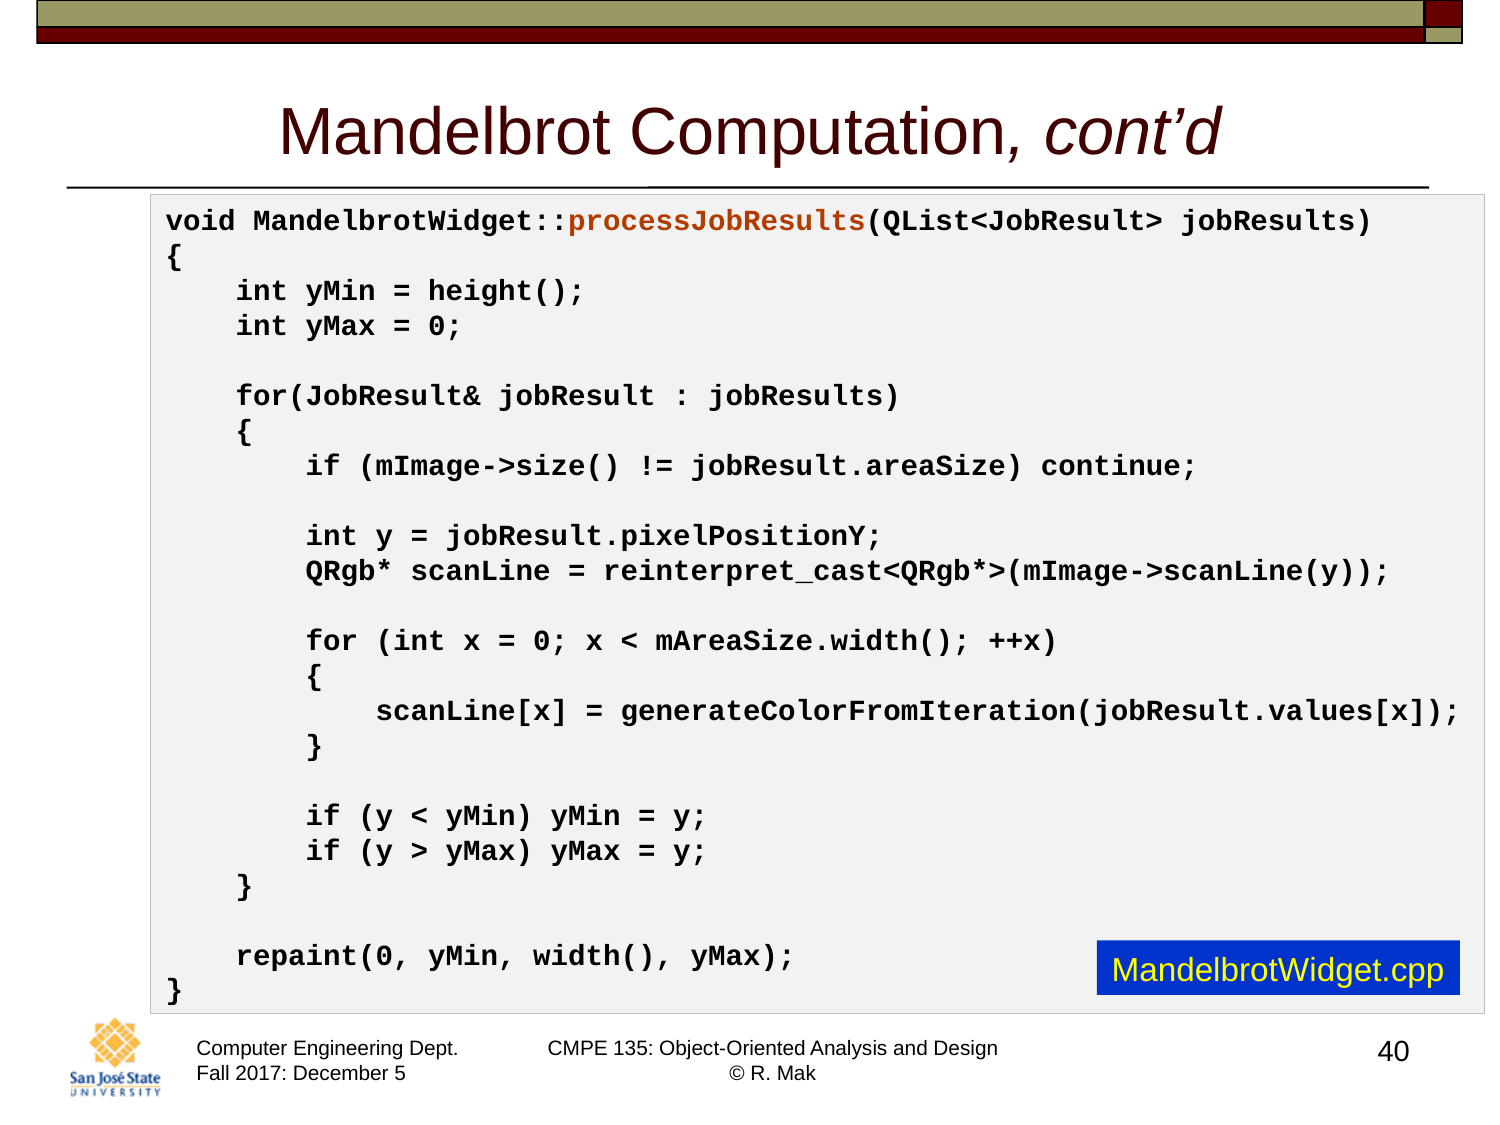

# Mandelbrot Computation, cont’d
void MandelbrotWidget::processJobResults(QList<JobResult> jobResults)
{
    int yMin = height();
    int yMax = 0;

    for(JobResult& jobResult : jobResults)
    {
        if (mImage->size() != jobResult.areaSize) continue;

        int y = jobResult.pixelPositionY;
        QRgb* scanLine = reinterpret_cast<QRgb*>(mImage->scanLine(y));

        for (int x = 0; x < mAreaSize.width(); ++x)
        {
            scanLine[x] = generateColorFromIteration(jobResult.values[x]);
        }
        if (y < yMin) yMin = y;
        if (y > yMax) yMax = y;
    }

    repaint(0, yMin, width(), yMax);
}
MandelbrotWidget.cpp
40